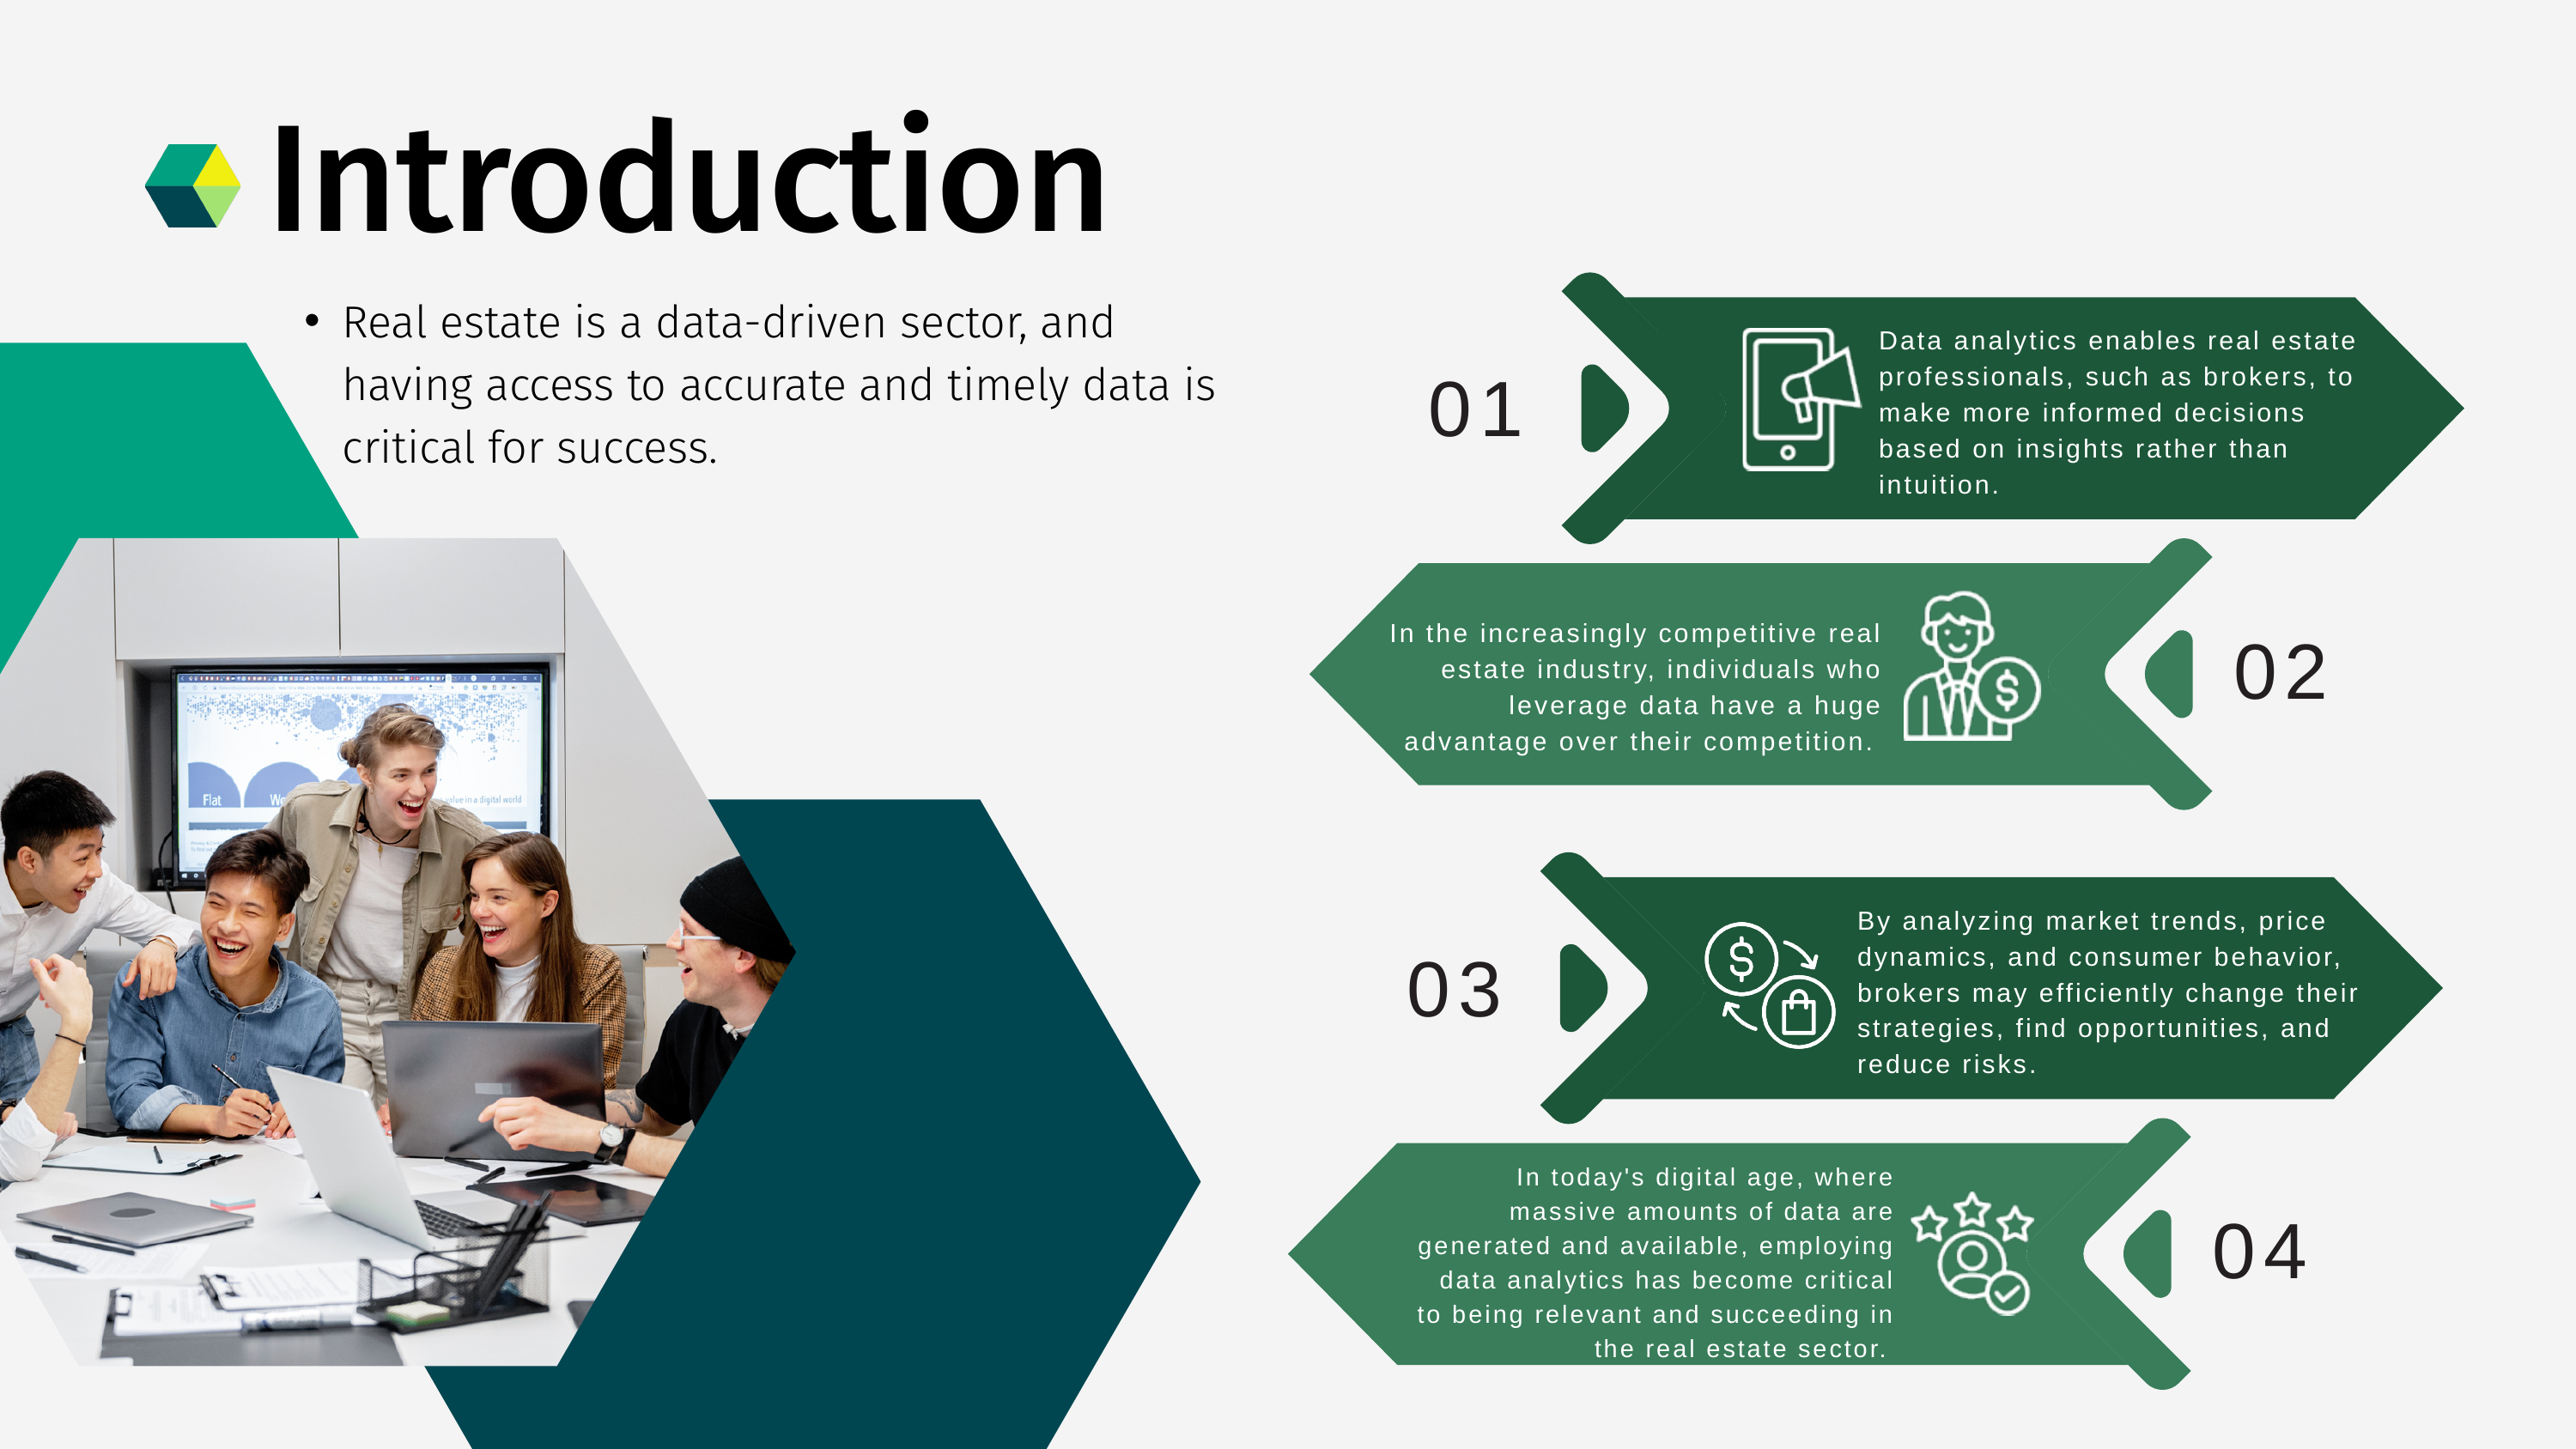

Introduction
Real estate is a data-driven sector, and having access to accurate and timely data is critical for success.

Data analytics enables real estate professionals, such as brokers, to make more informed decisions based on insights rather than intuition.

01

In the increasingly competitive real estate industry, individuals who leverage data have a huge advantage over their competition.

02

By analyzing market trends, price dynamics, and consumer behavior, brokers may efficiently change their strategies, find opportunities, and reduce risks.

03

In today's digital age, where massive amounts of data are generated and available, employing data analytics has become critical to being relevant and succeeding in the real estate sector.
04